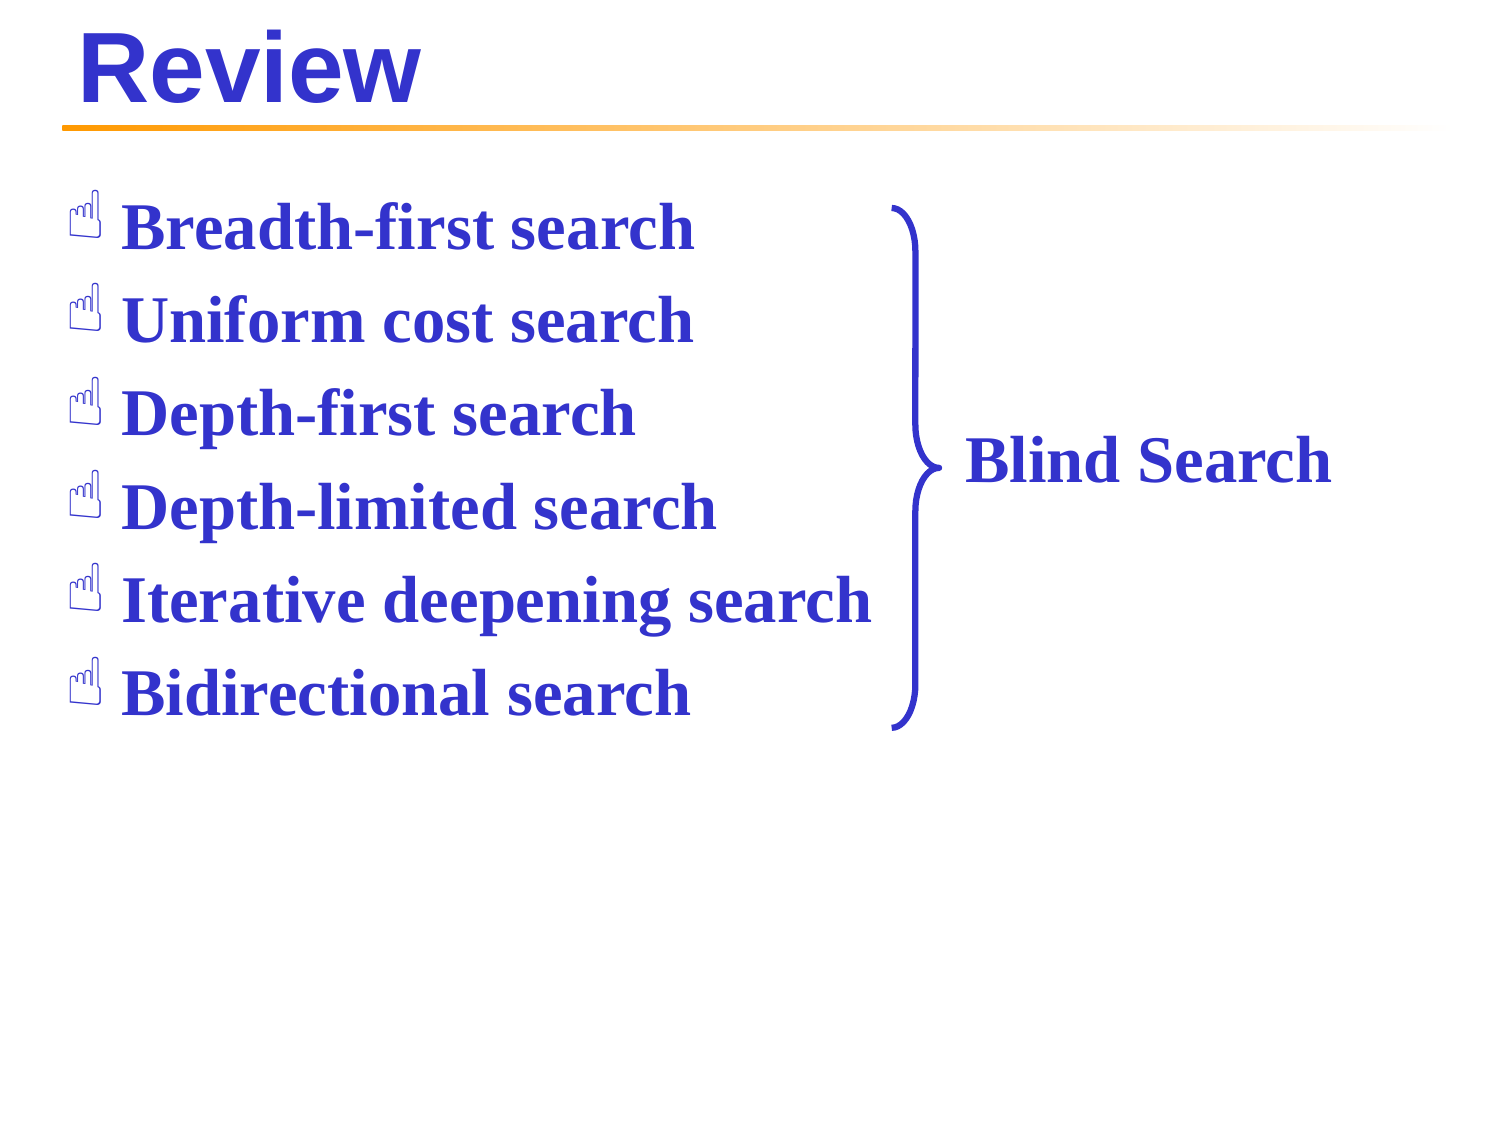

# Review
Breadth-first search
Uniform cost search
Depth-first search
Depth-limited search
Iterative deepening search
Bidirectional search

Blind Search